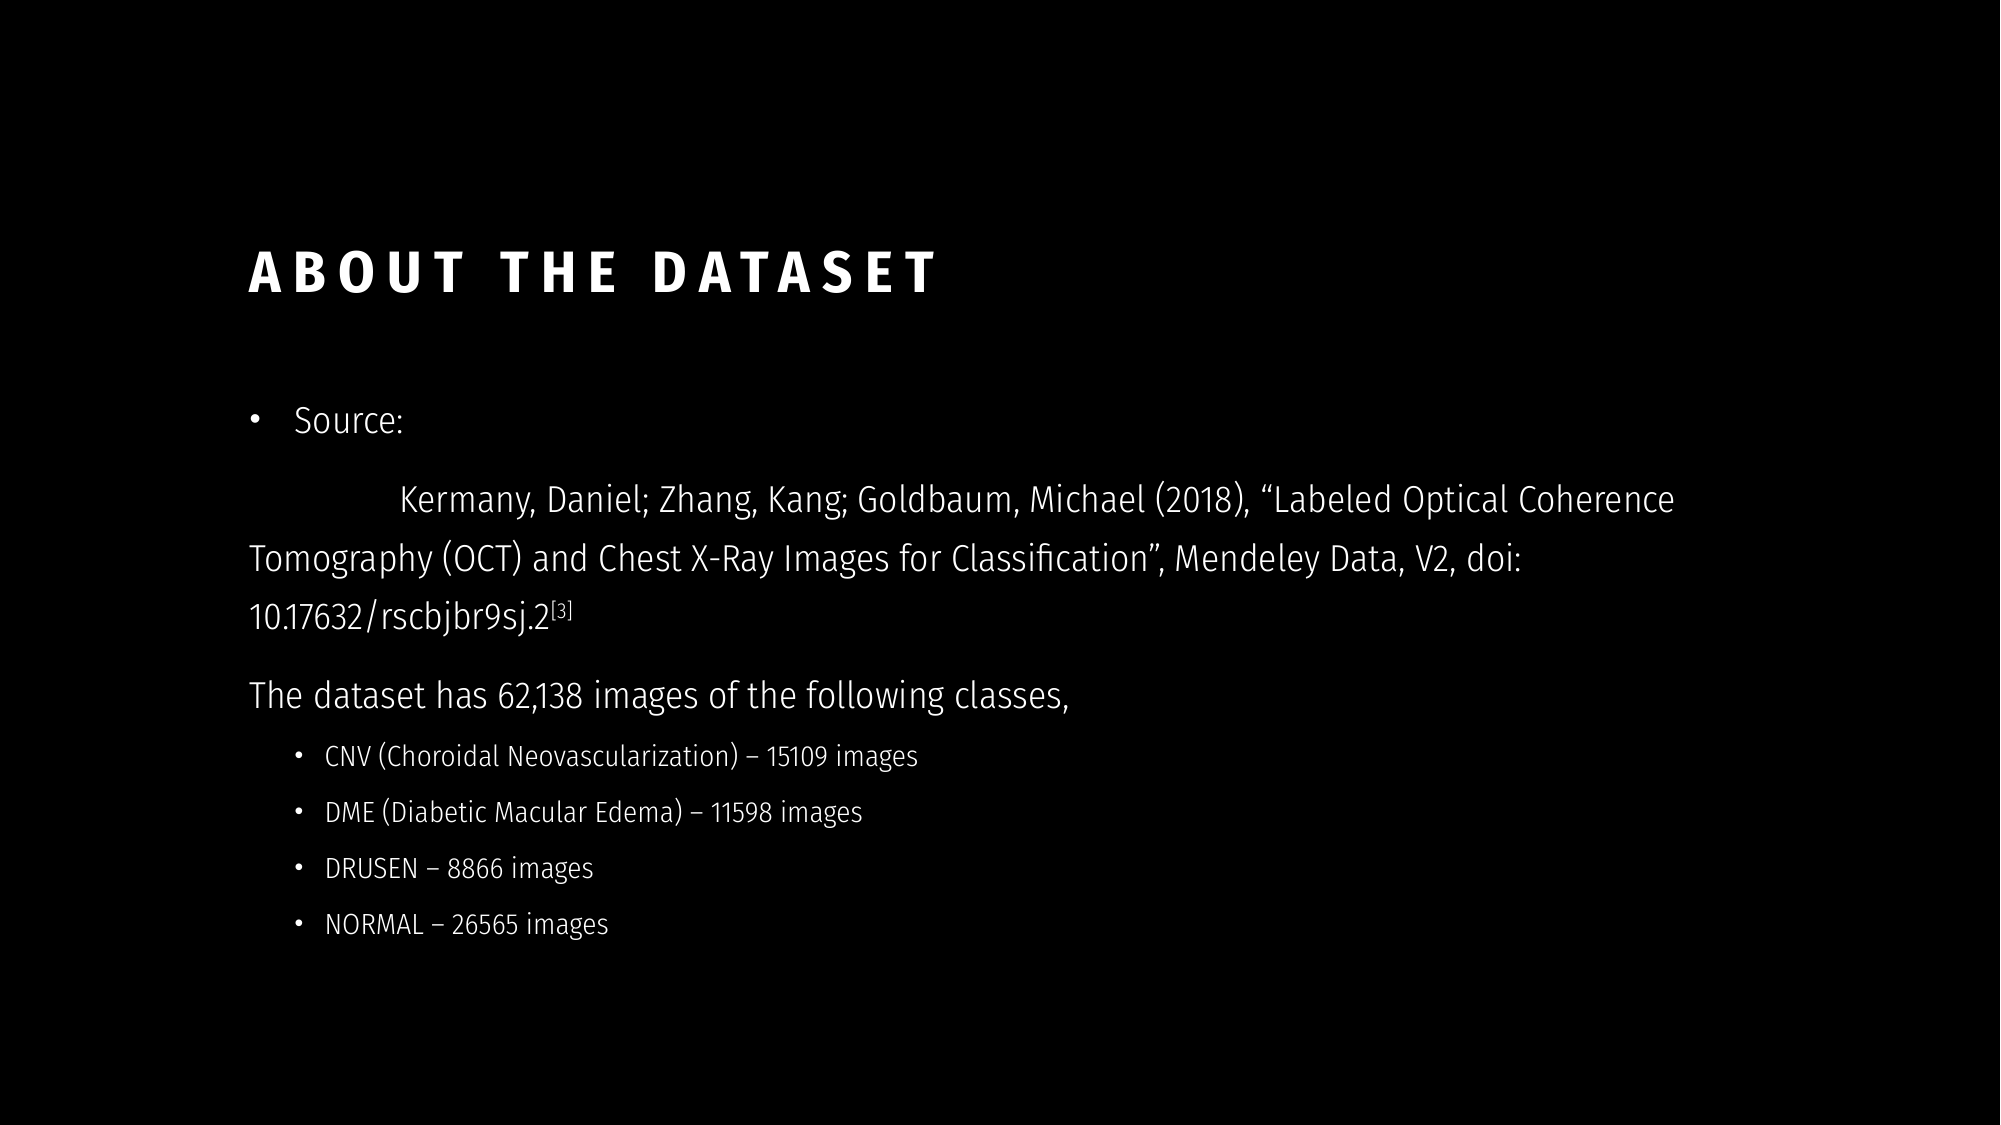

# About the dataset
Source:
	Kermany, Daniel; Zhang, Kang; Goldbaum, Michael (2018), “Labeled Optical Coherence Tomography (OCT) and Chest X-Ray Images for Classification”, Mendeley Data, V2, doi: 10.17632/rscbjbr9sj.2[3]
The dataset has 62,138 images of the following classes,
CNV (Choroidal Neovascularization) – 15109 images
DME (Diabetic Macular Edema) – 11598 images
DRUSEN – 8866 images
NORMAL – 26565 images